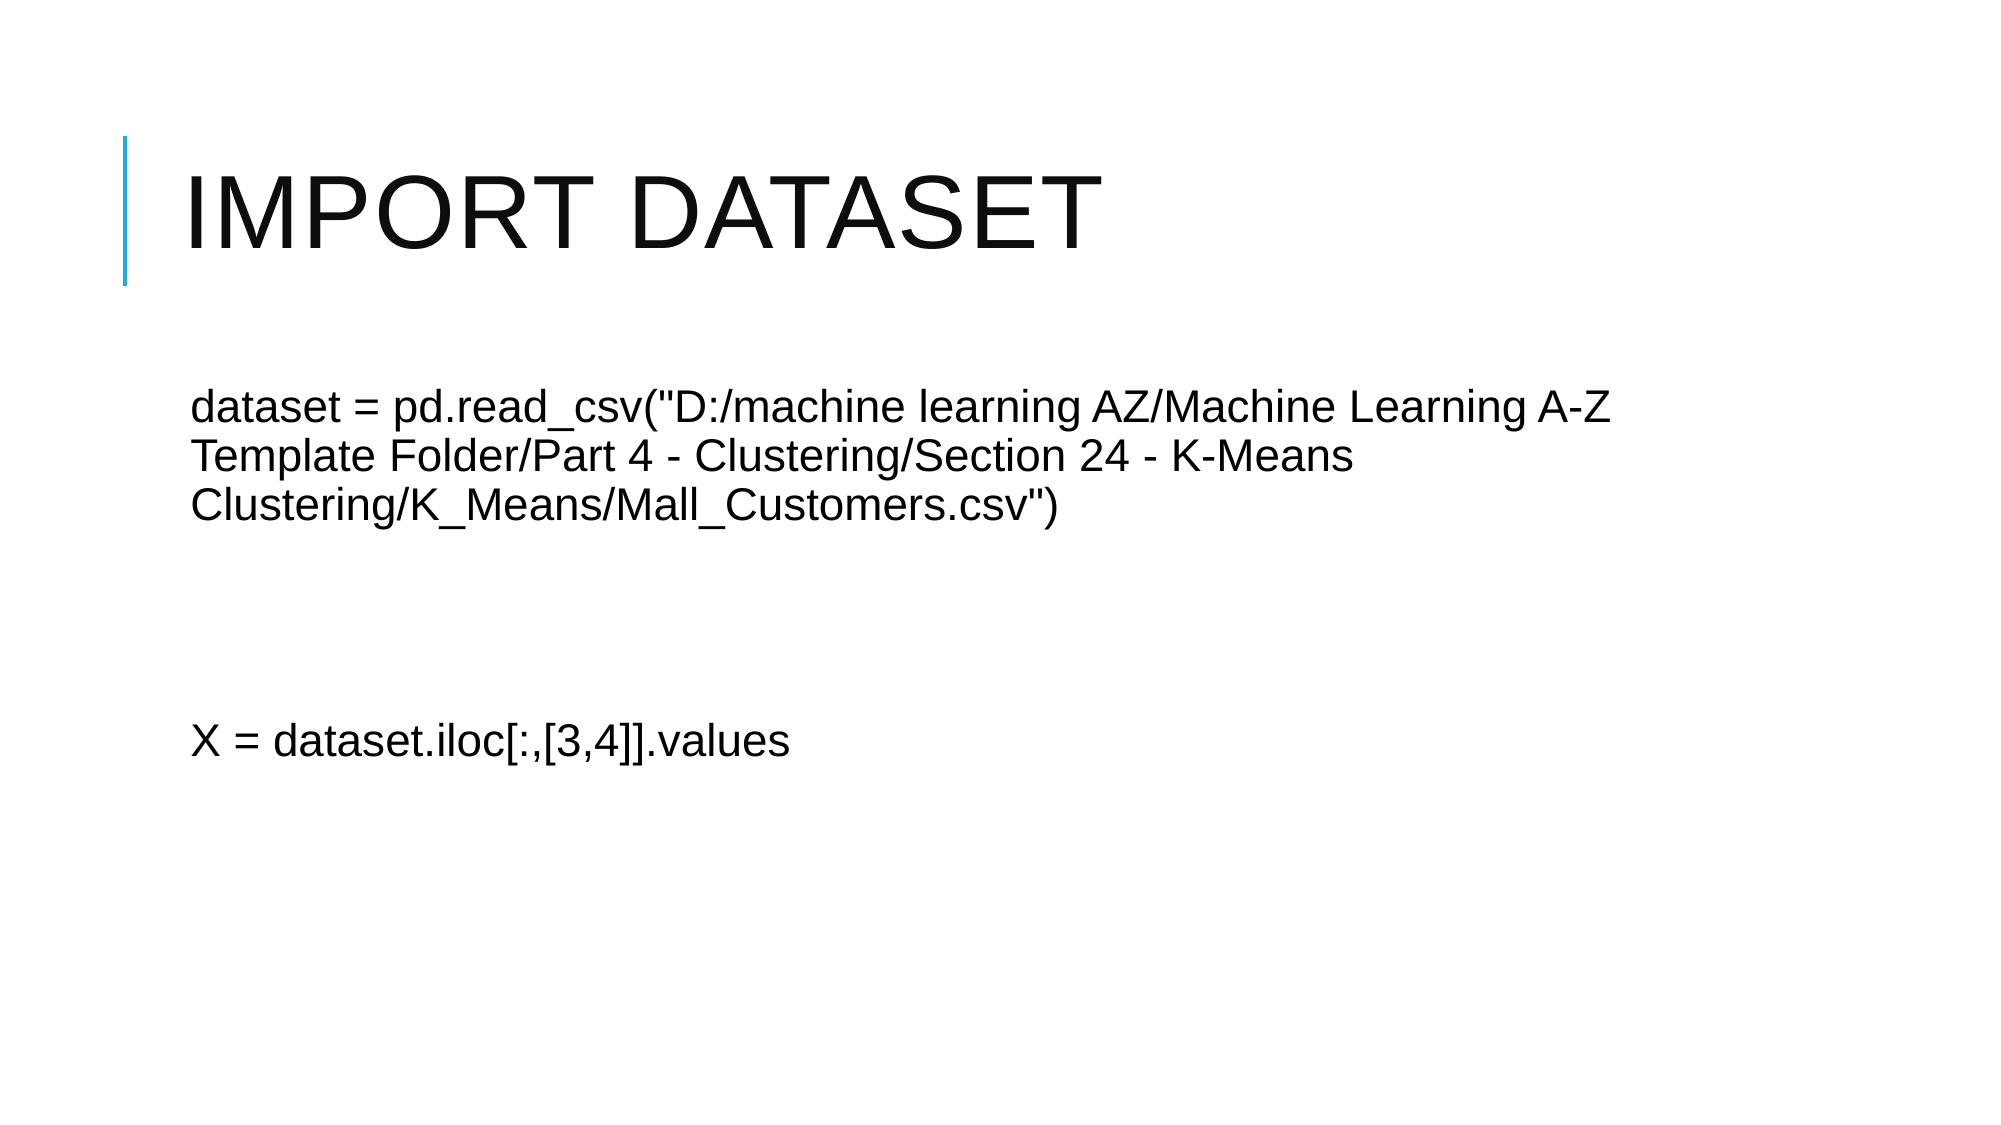

# Import dataset
dataset = pd.read_csv("D:/machine learning AZ/Machine Learning A-Z Template Folder/Part 4 - Clustering/Section 24 - K-Means Clustering/K_Means/Mall_Customers.csv")

X = dataset.iloc[:,[3,4]].values